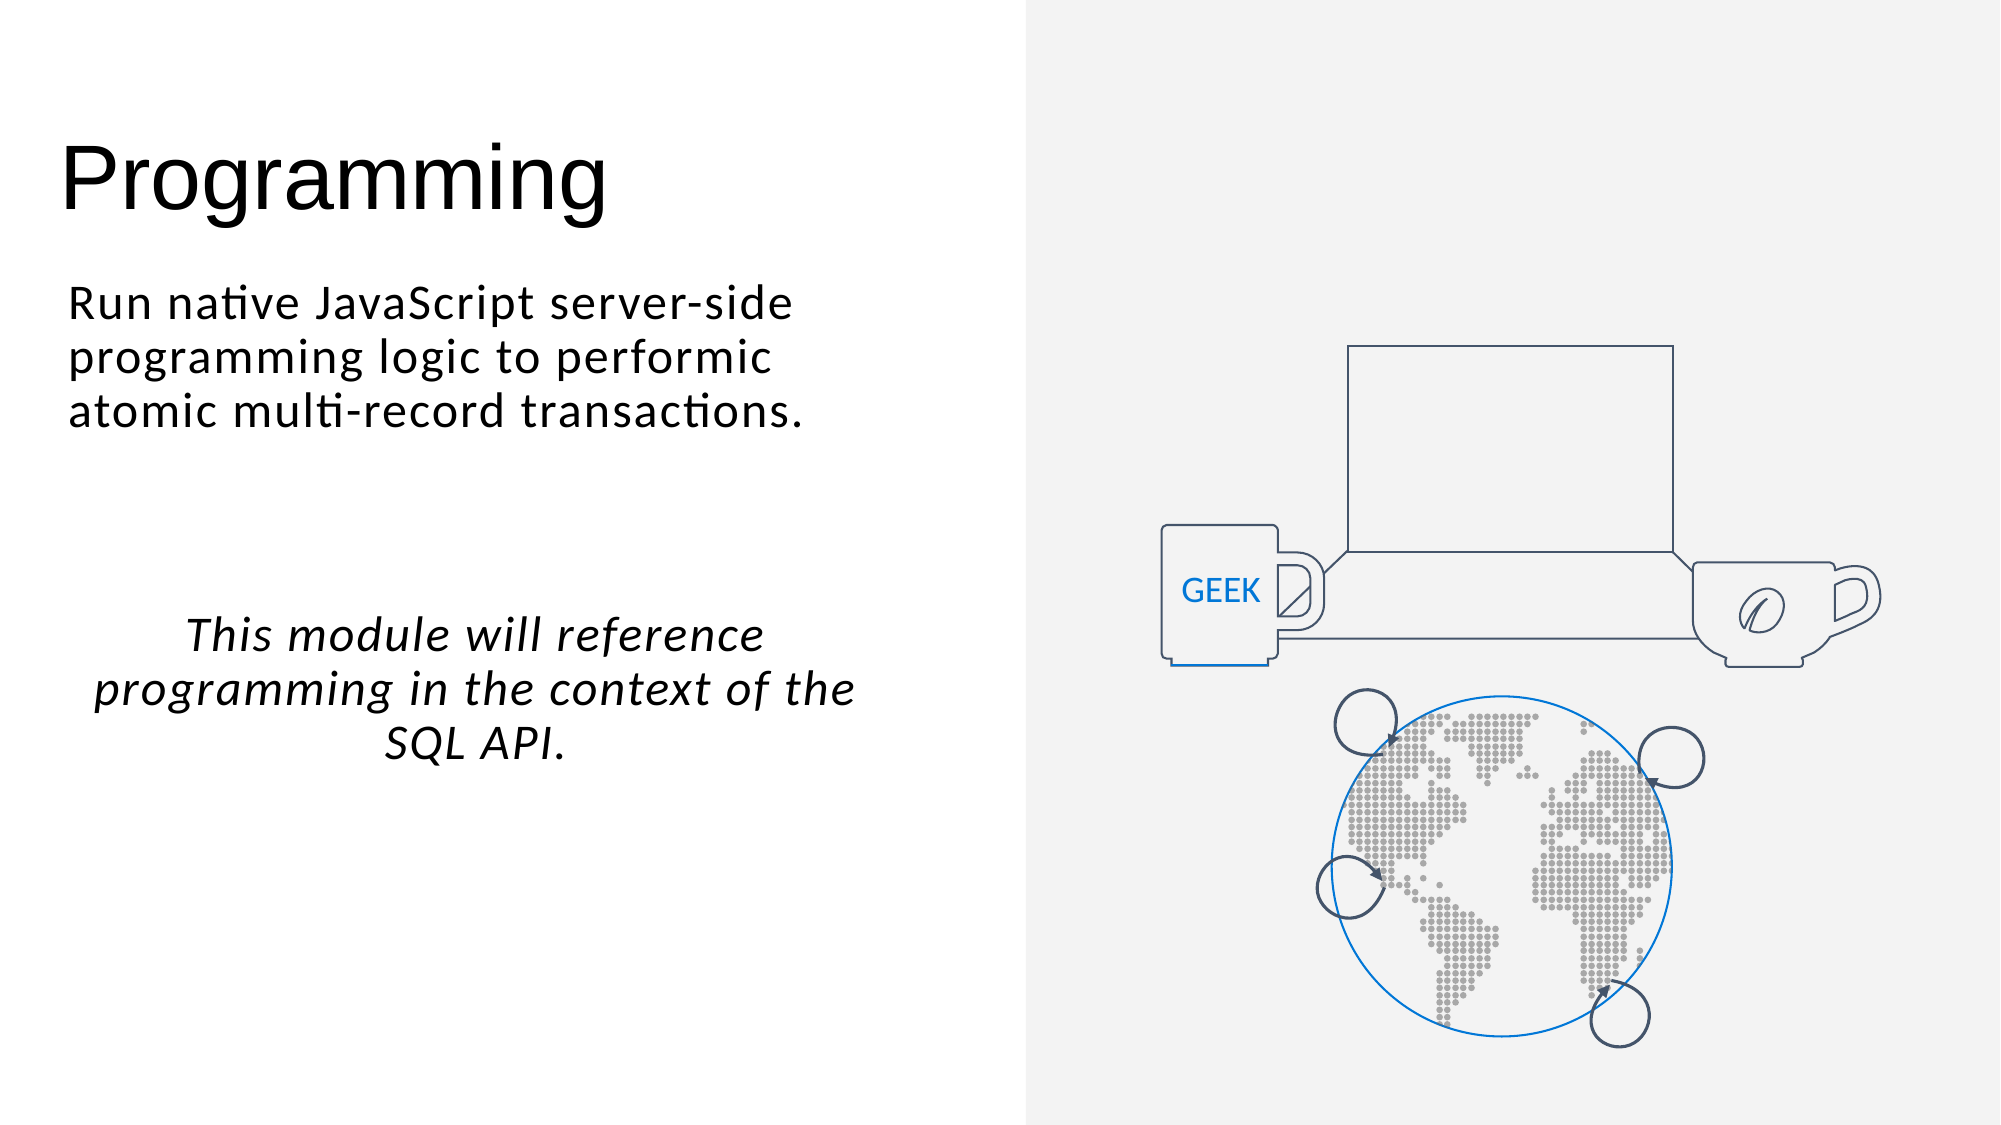

# Programming
Run native JavaScript server-side programming logic to performic atomic multi-record transactions.

This module will reference programming in the context of the SQL API.

GEEK